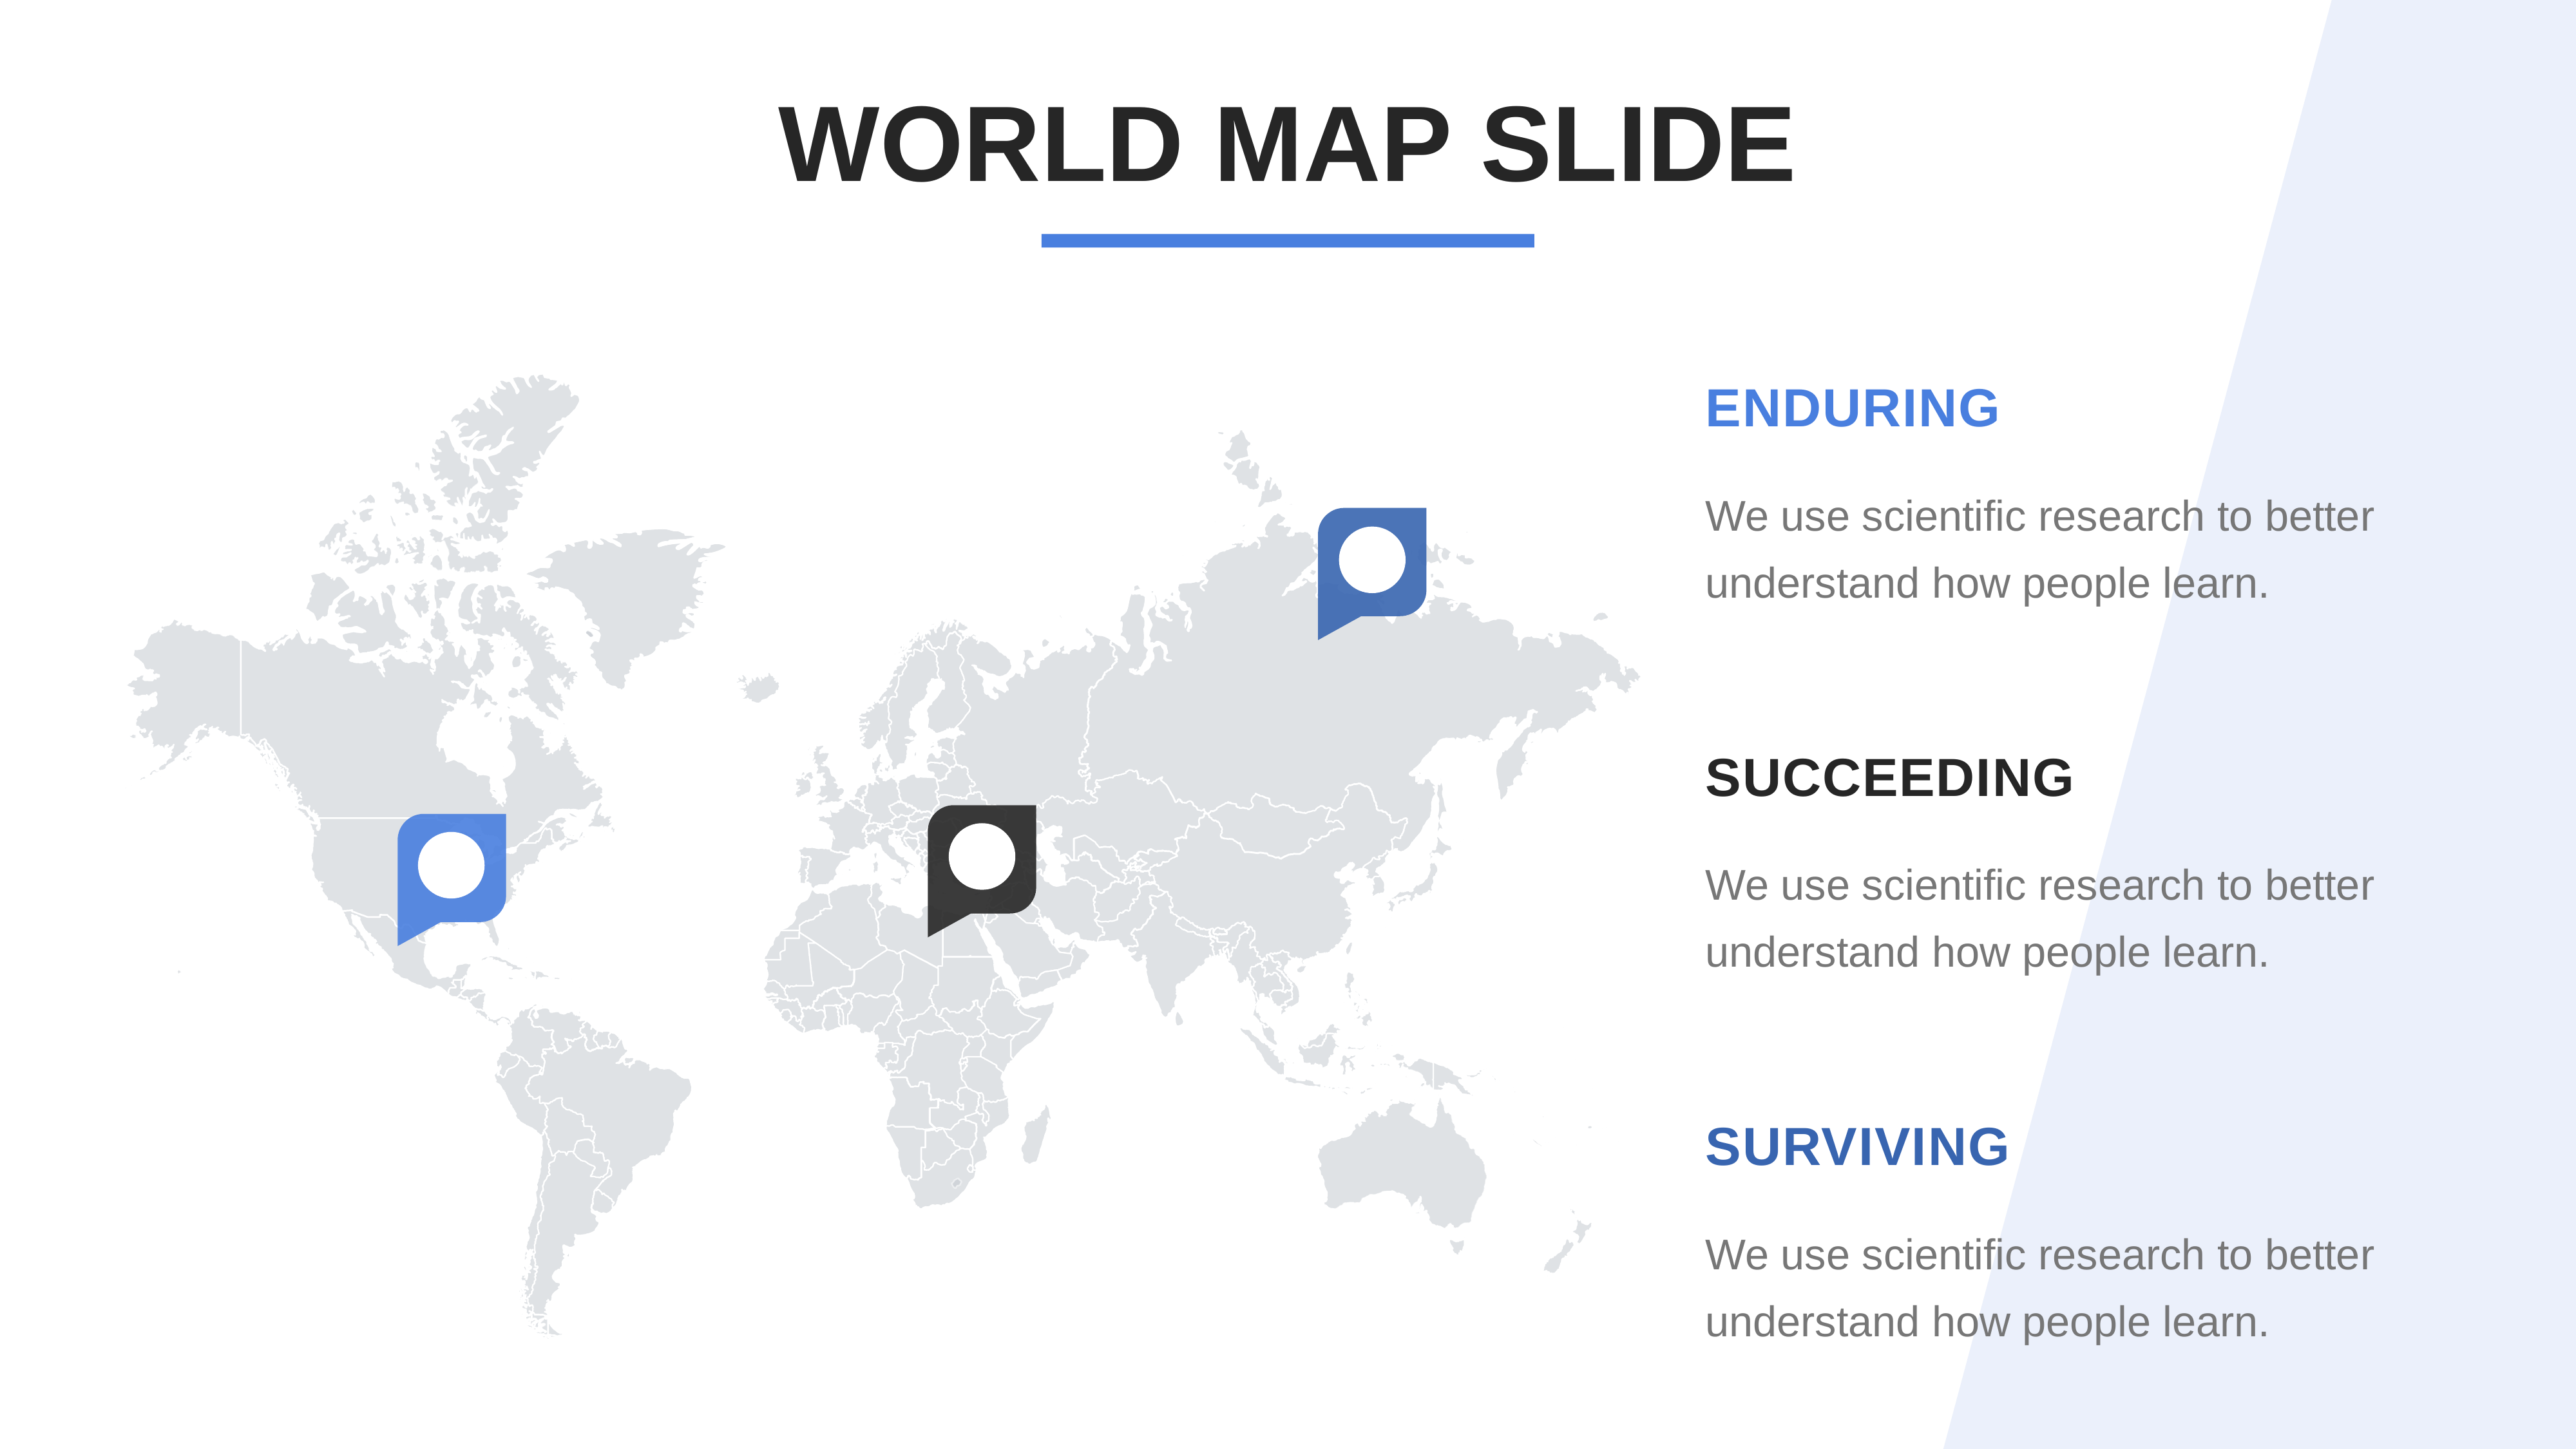

WORLD MAP SLIDE

ENDURING

We use scientific research to better understand how people learn.

SUCCEEDING

We use scientific research to better understand how people learn.
SURVIVING
We use scientific research to better understand how people learn.